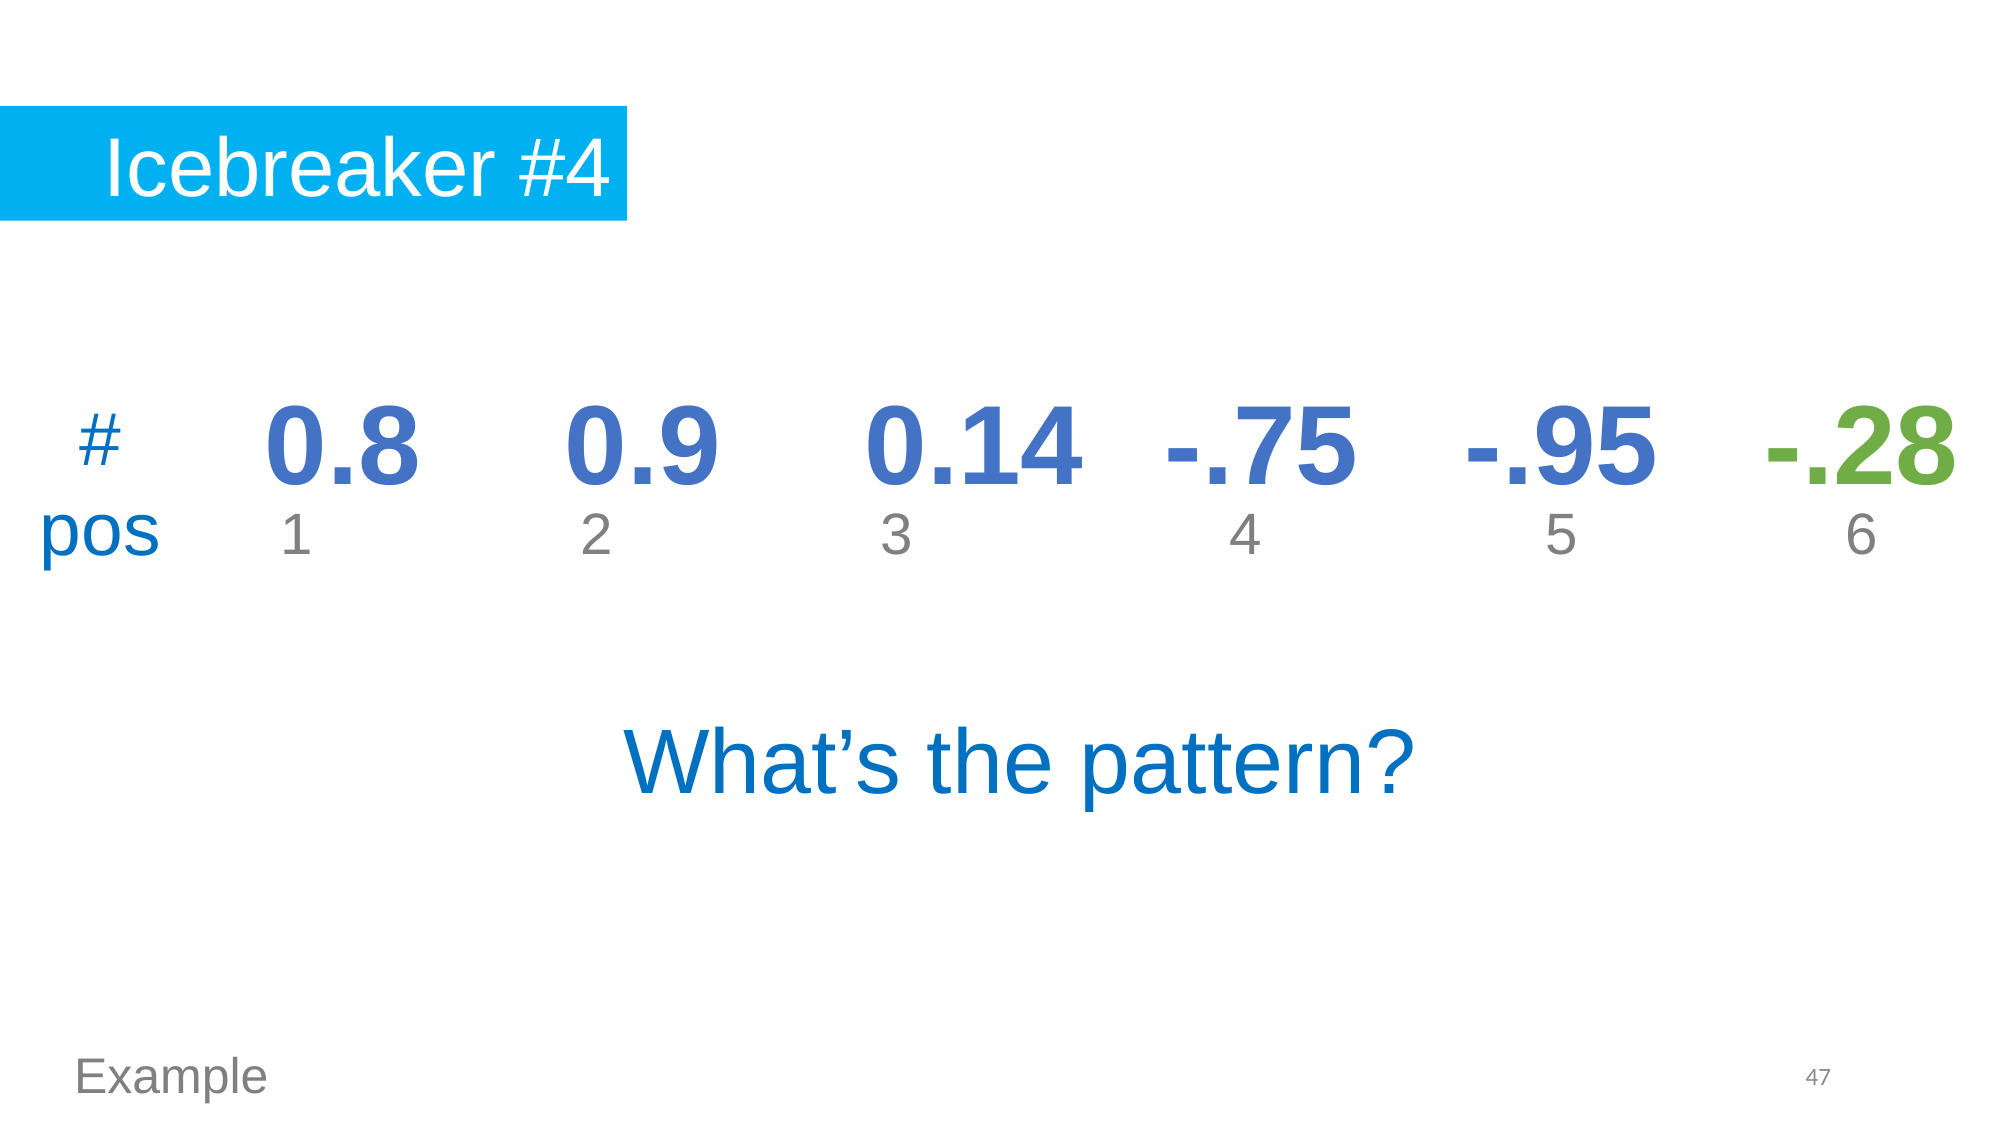

Icebreaker #4
0.8	0.9	0.14	-.75	-.95	-.28
 1		 2		 3		    4		     5		     6
#
pos
What’s the pattern?
Example
47